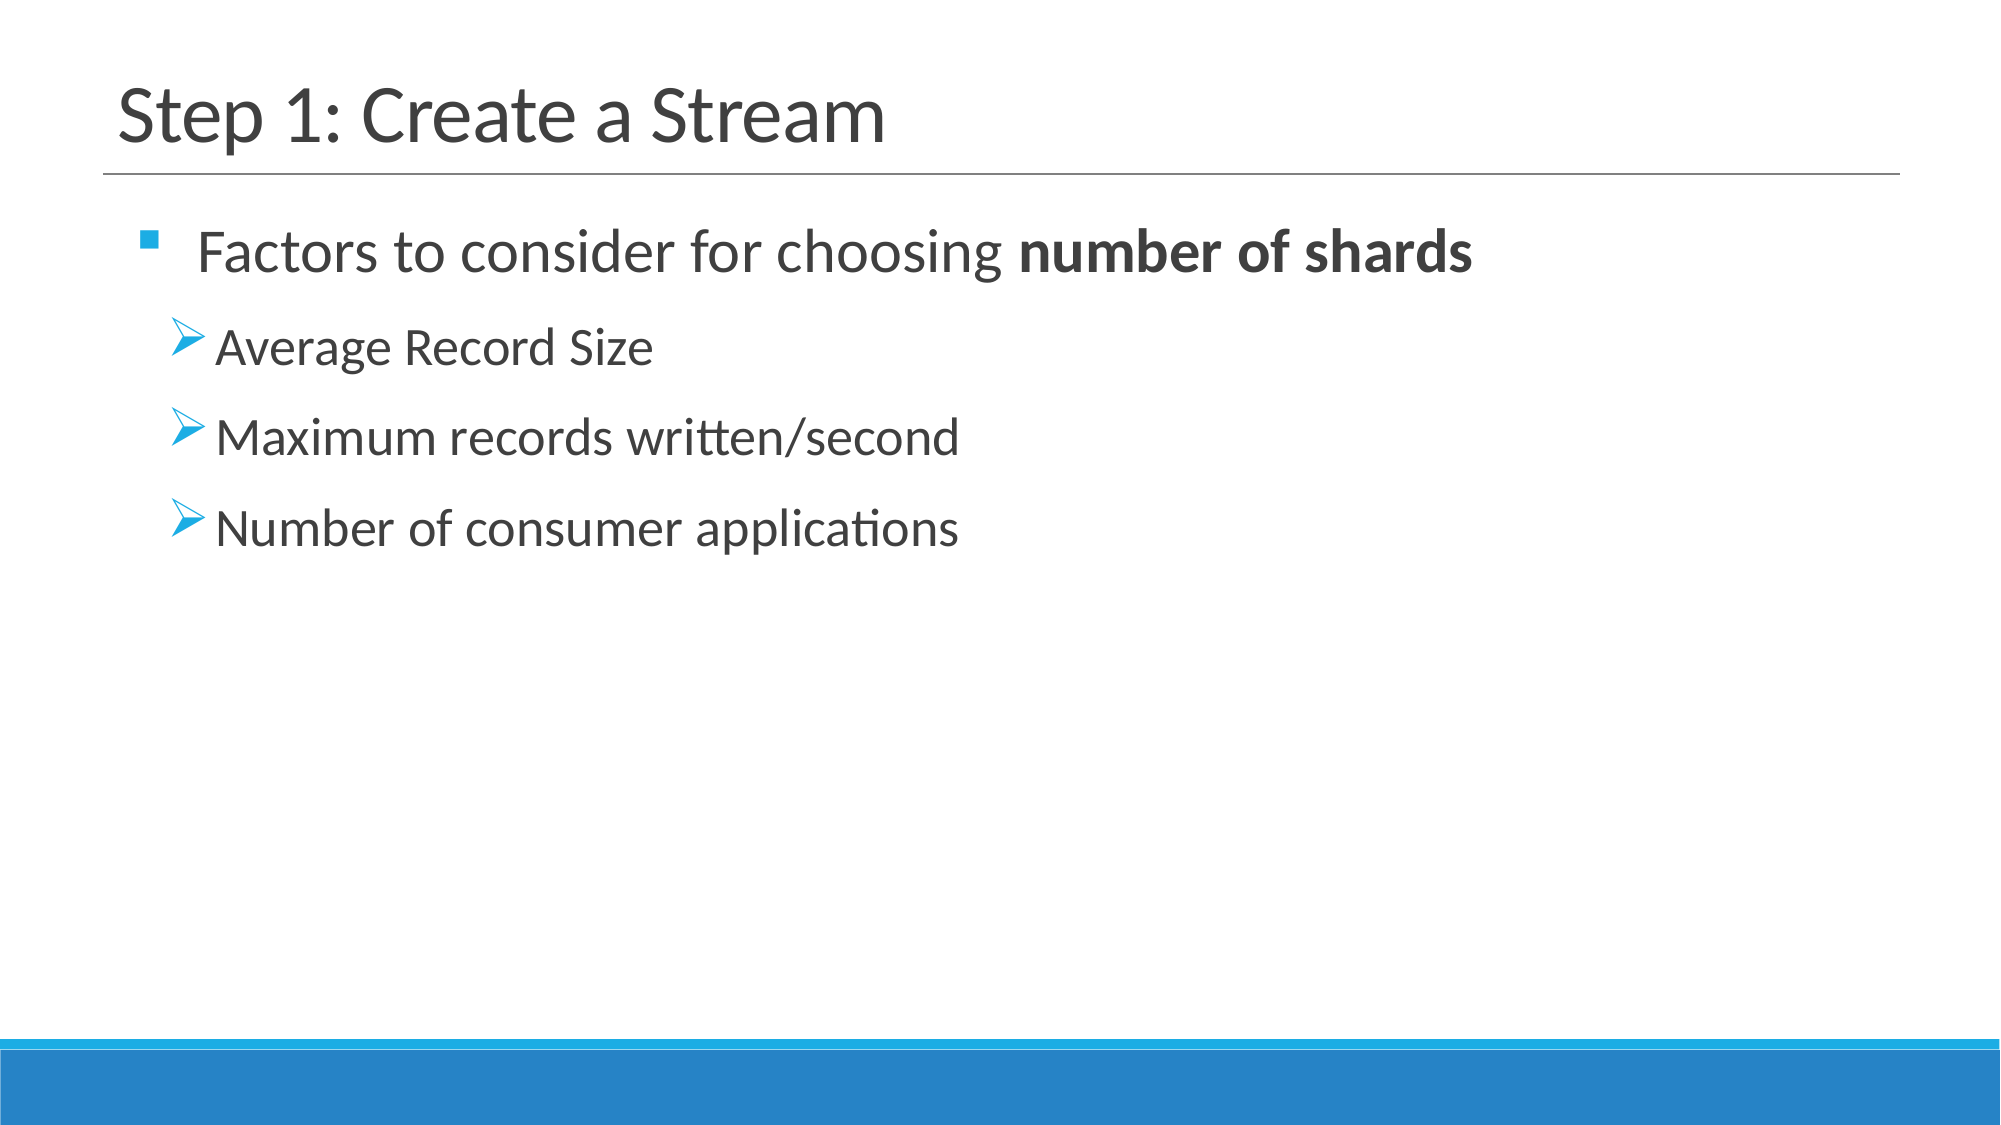

# Step 1: Create a Stream
Factors to consider for choosing number of shards
Average Record Size
Maximum records written/second
Number of consumer applications